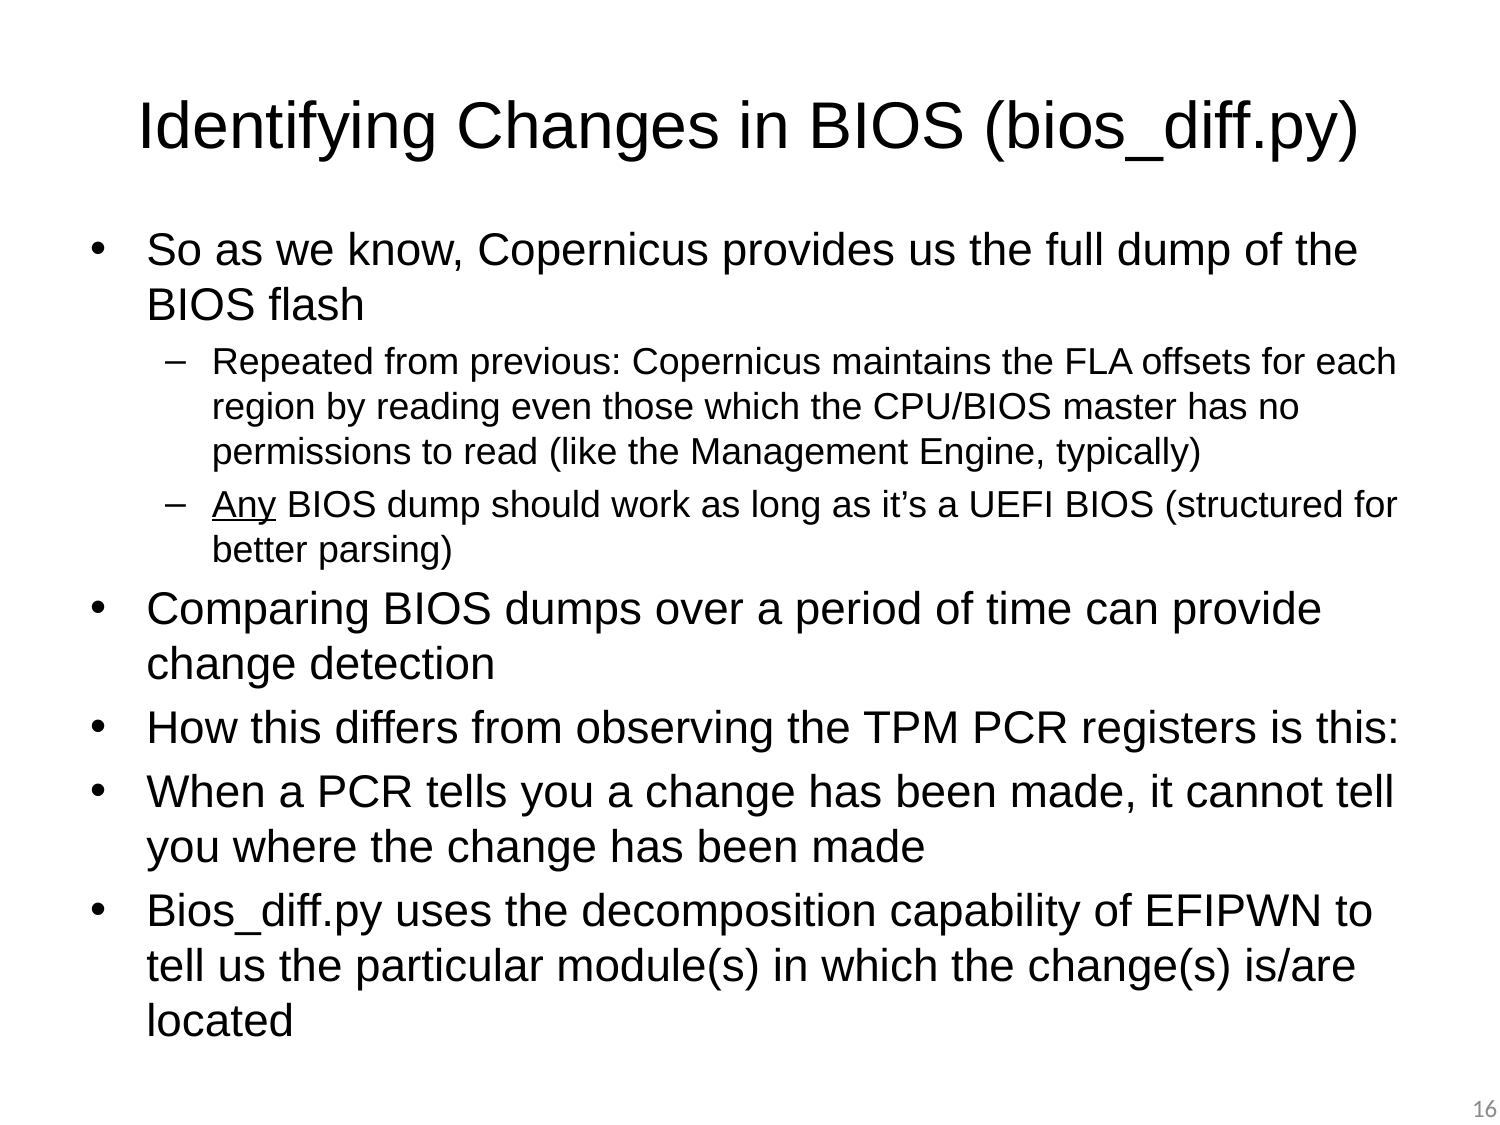

# Identifying Changes in BIOS (bios_diff.py)
So as we know, Copernicus provides us the full dump of the BIOS flash
Repeated from previous: Copernicus maintains the FLA offsets for each region by reading even those which the CPU/BIOS master has no permissions to read (like the Management Engine, typically)
Any BIOS dump should work as long as it’s a UEFI BIOS (structured for better parsing)
Comparing BIOS dumps over a period of time can provide change detection
How this differs from observing the TPM PCR registers is this:
When a PCR tells you a change has been made, it cannot tell you where the change has been made
Bios_diff.py uses the decomposition capability of EFIPWN to tell us the particular module(s) in which the change(s) is/are located
16